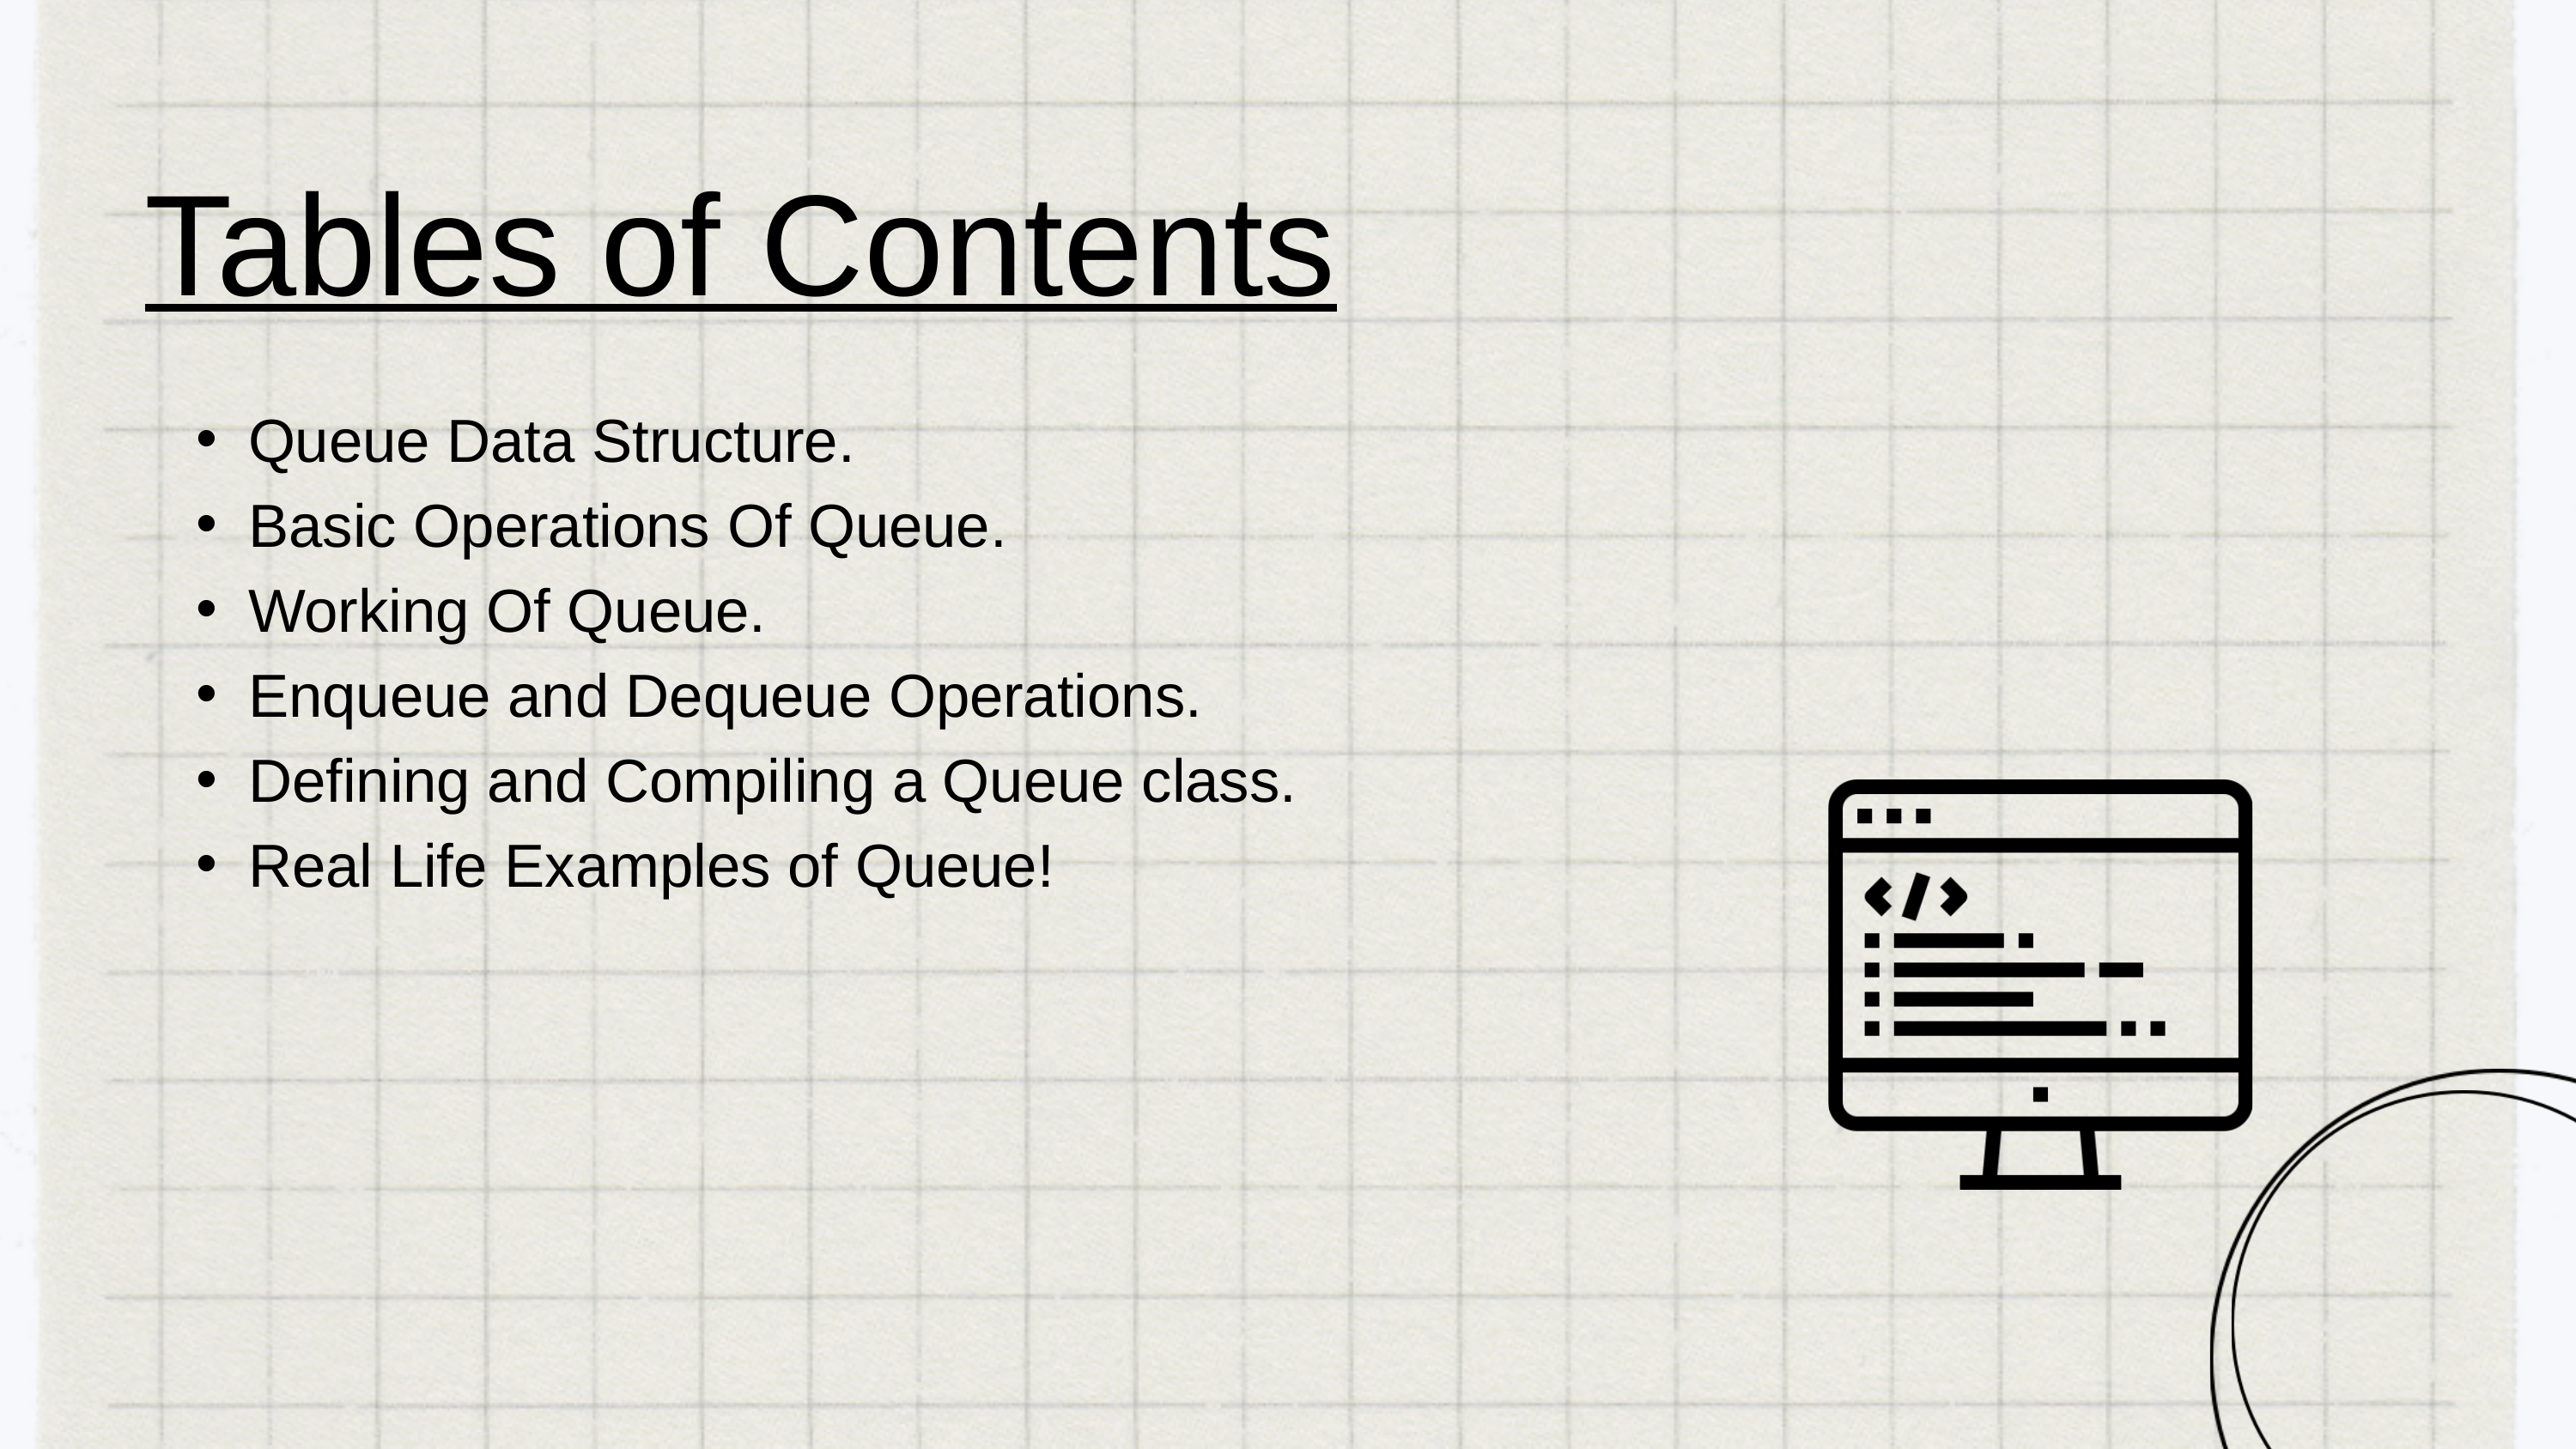

Tables of Contents
Queue Data Structure.
Basic Operations Of Queue.
Working Of Queue.
Enqueue and Dequeue Operations.
Defining and Compiling a Queue class.
Real Life Examples of Queue!